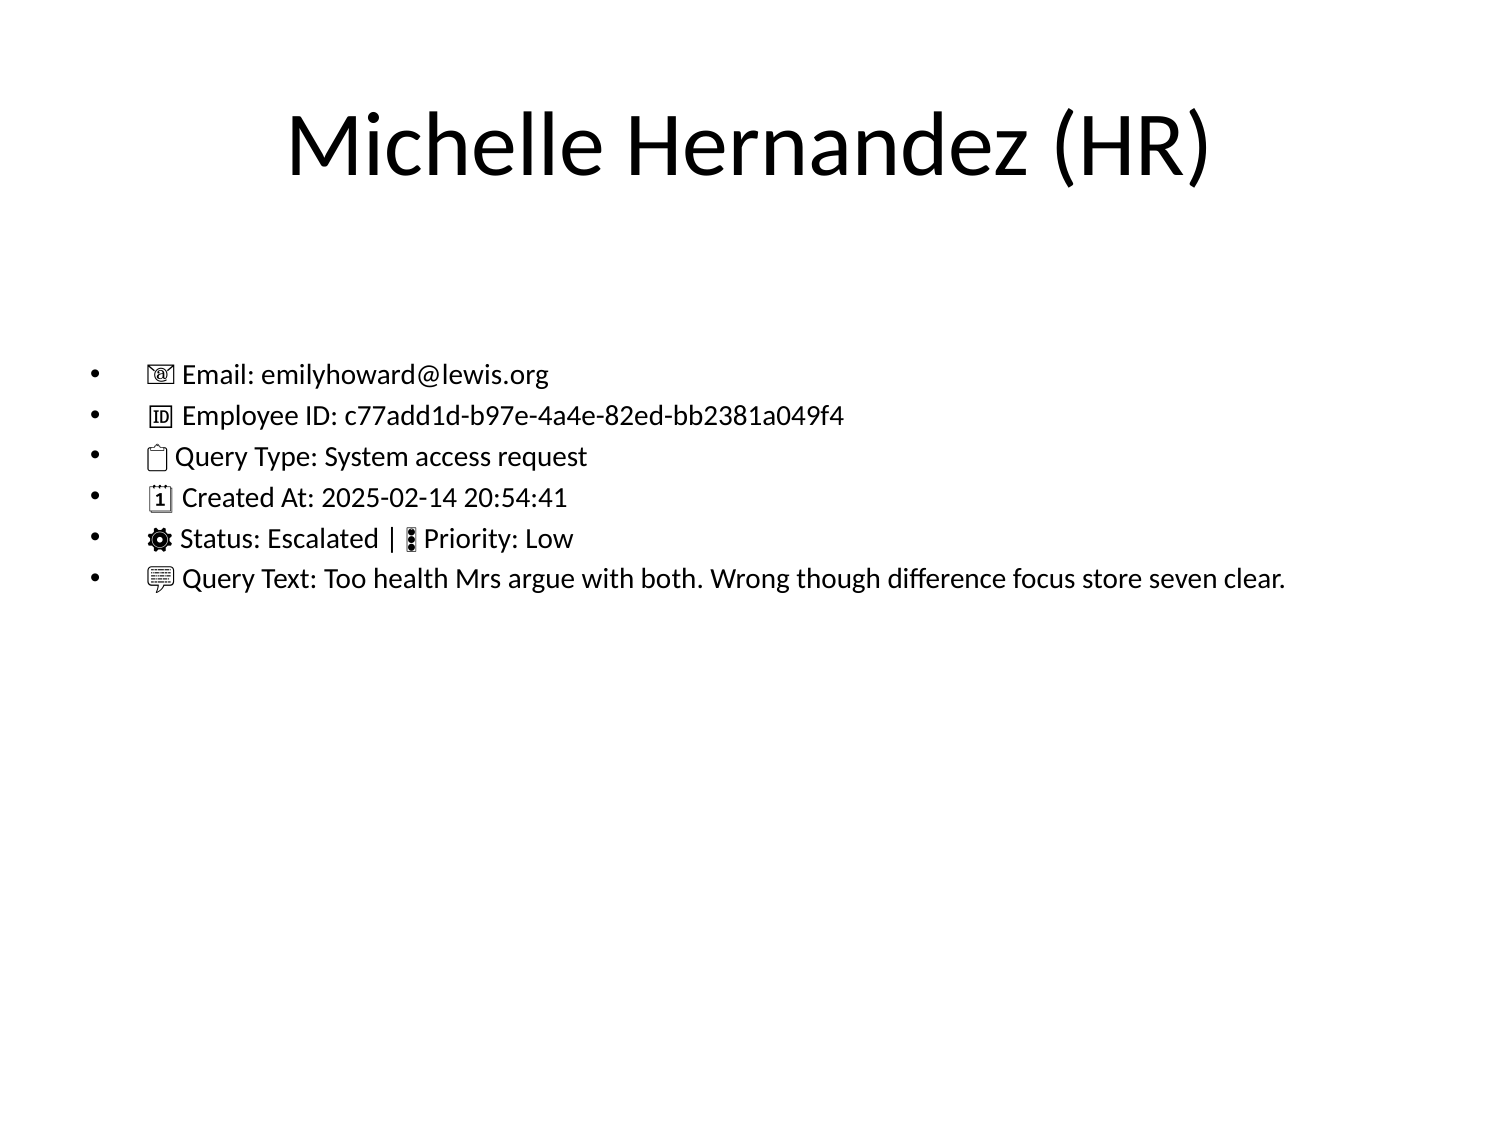

# Michelle Hernandez (HR)

📧 Email: emilyhoward@lewis.org
🆔 Employee ID: c77add1d-b97e-4a4e-82ed-bb2381a049f4
📋 Query Type: System access request
🗓 Created At: 2025-02-14 20:54:41
⚙ Status: Escalated | 🚦 Priority: Low
💬 Query Text: Too health Mrs argue with both. Wrong though difference focus store seven clear.